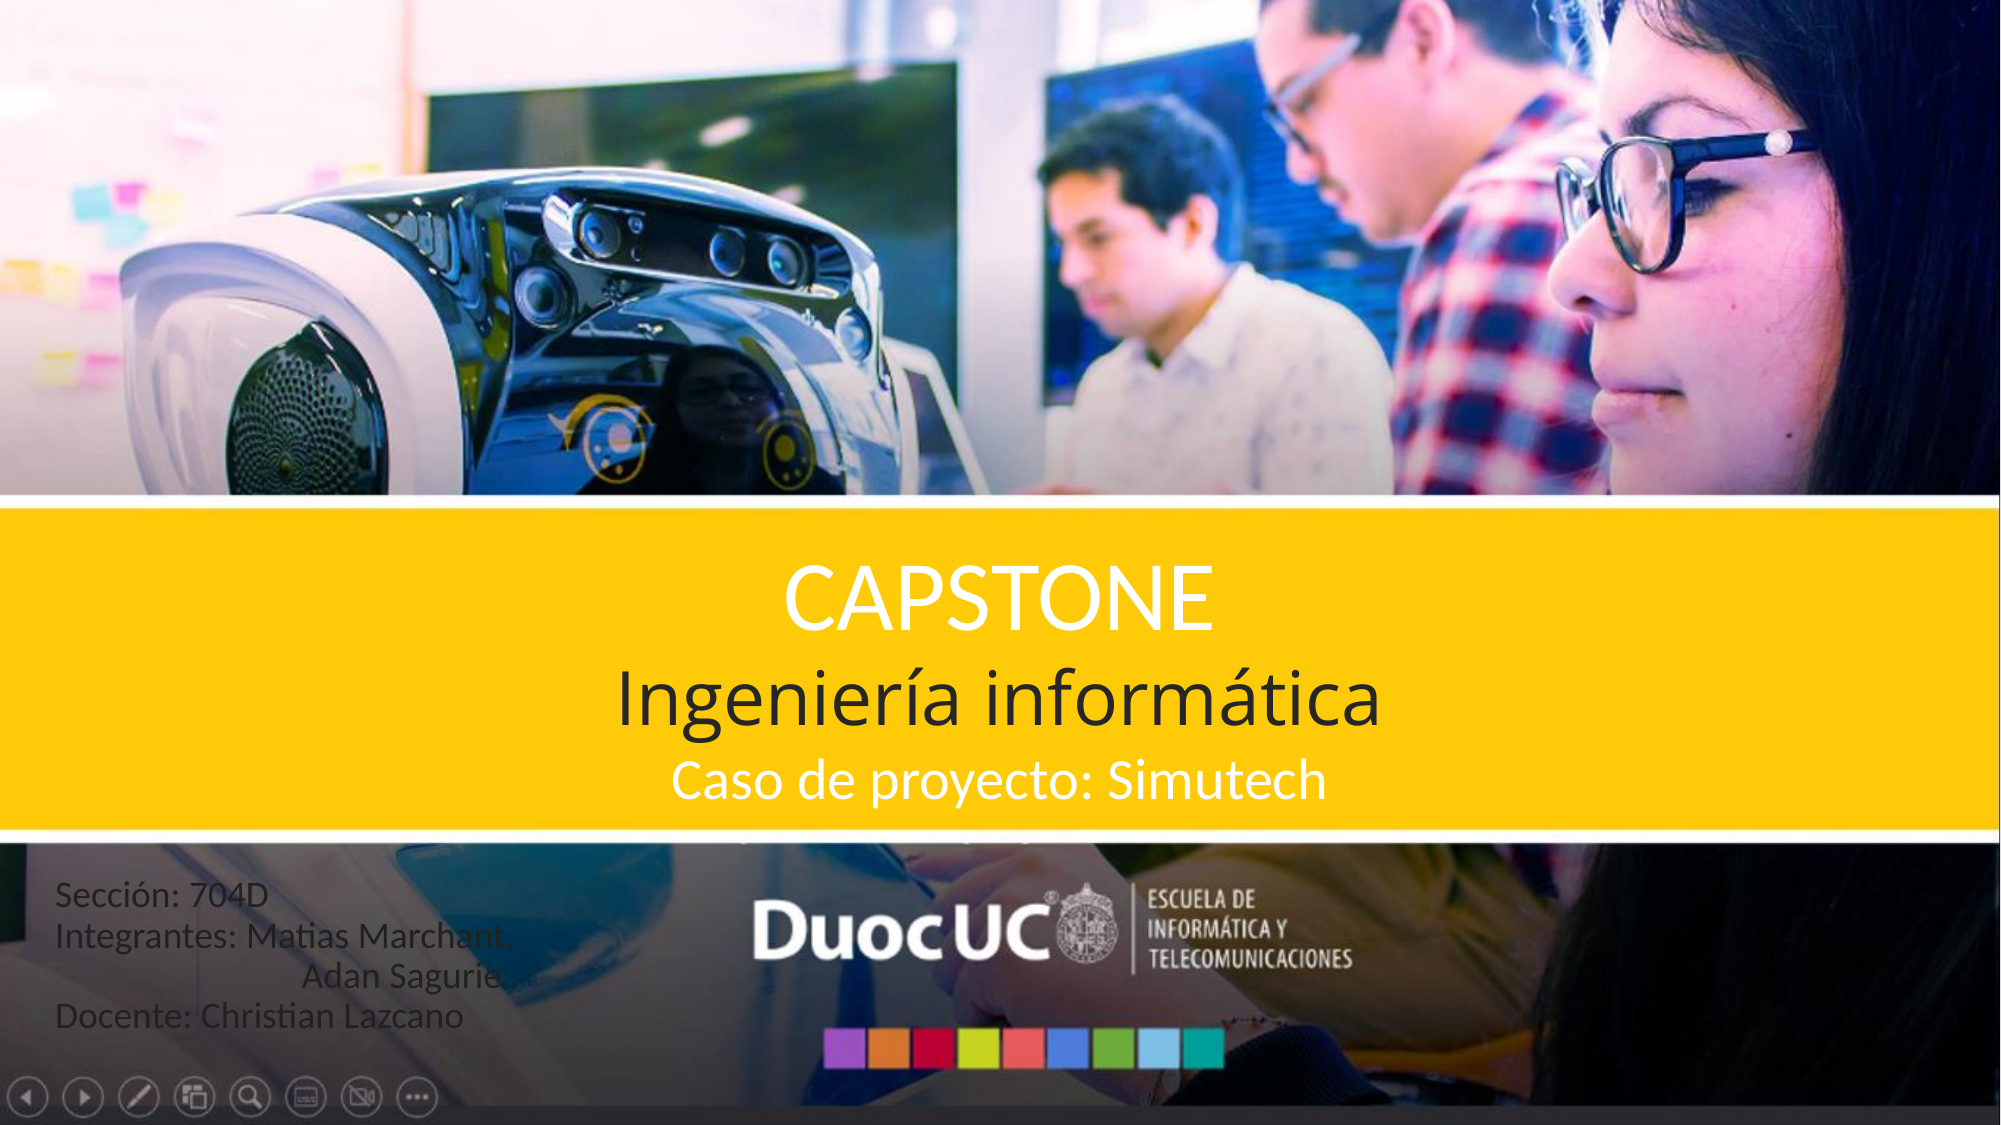

CAPSTONE
Ingeniería informática
Caso de proyecto: Simutech
Sección: 704D
Integrantes: Matias Marchant,
                             Adan Sagurie
Docente: Christian Lazcano